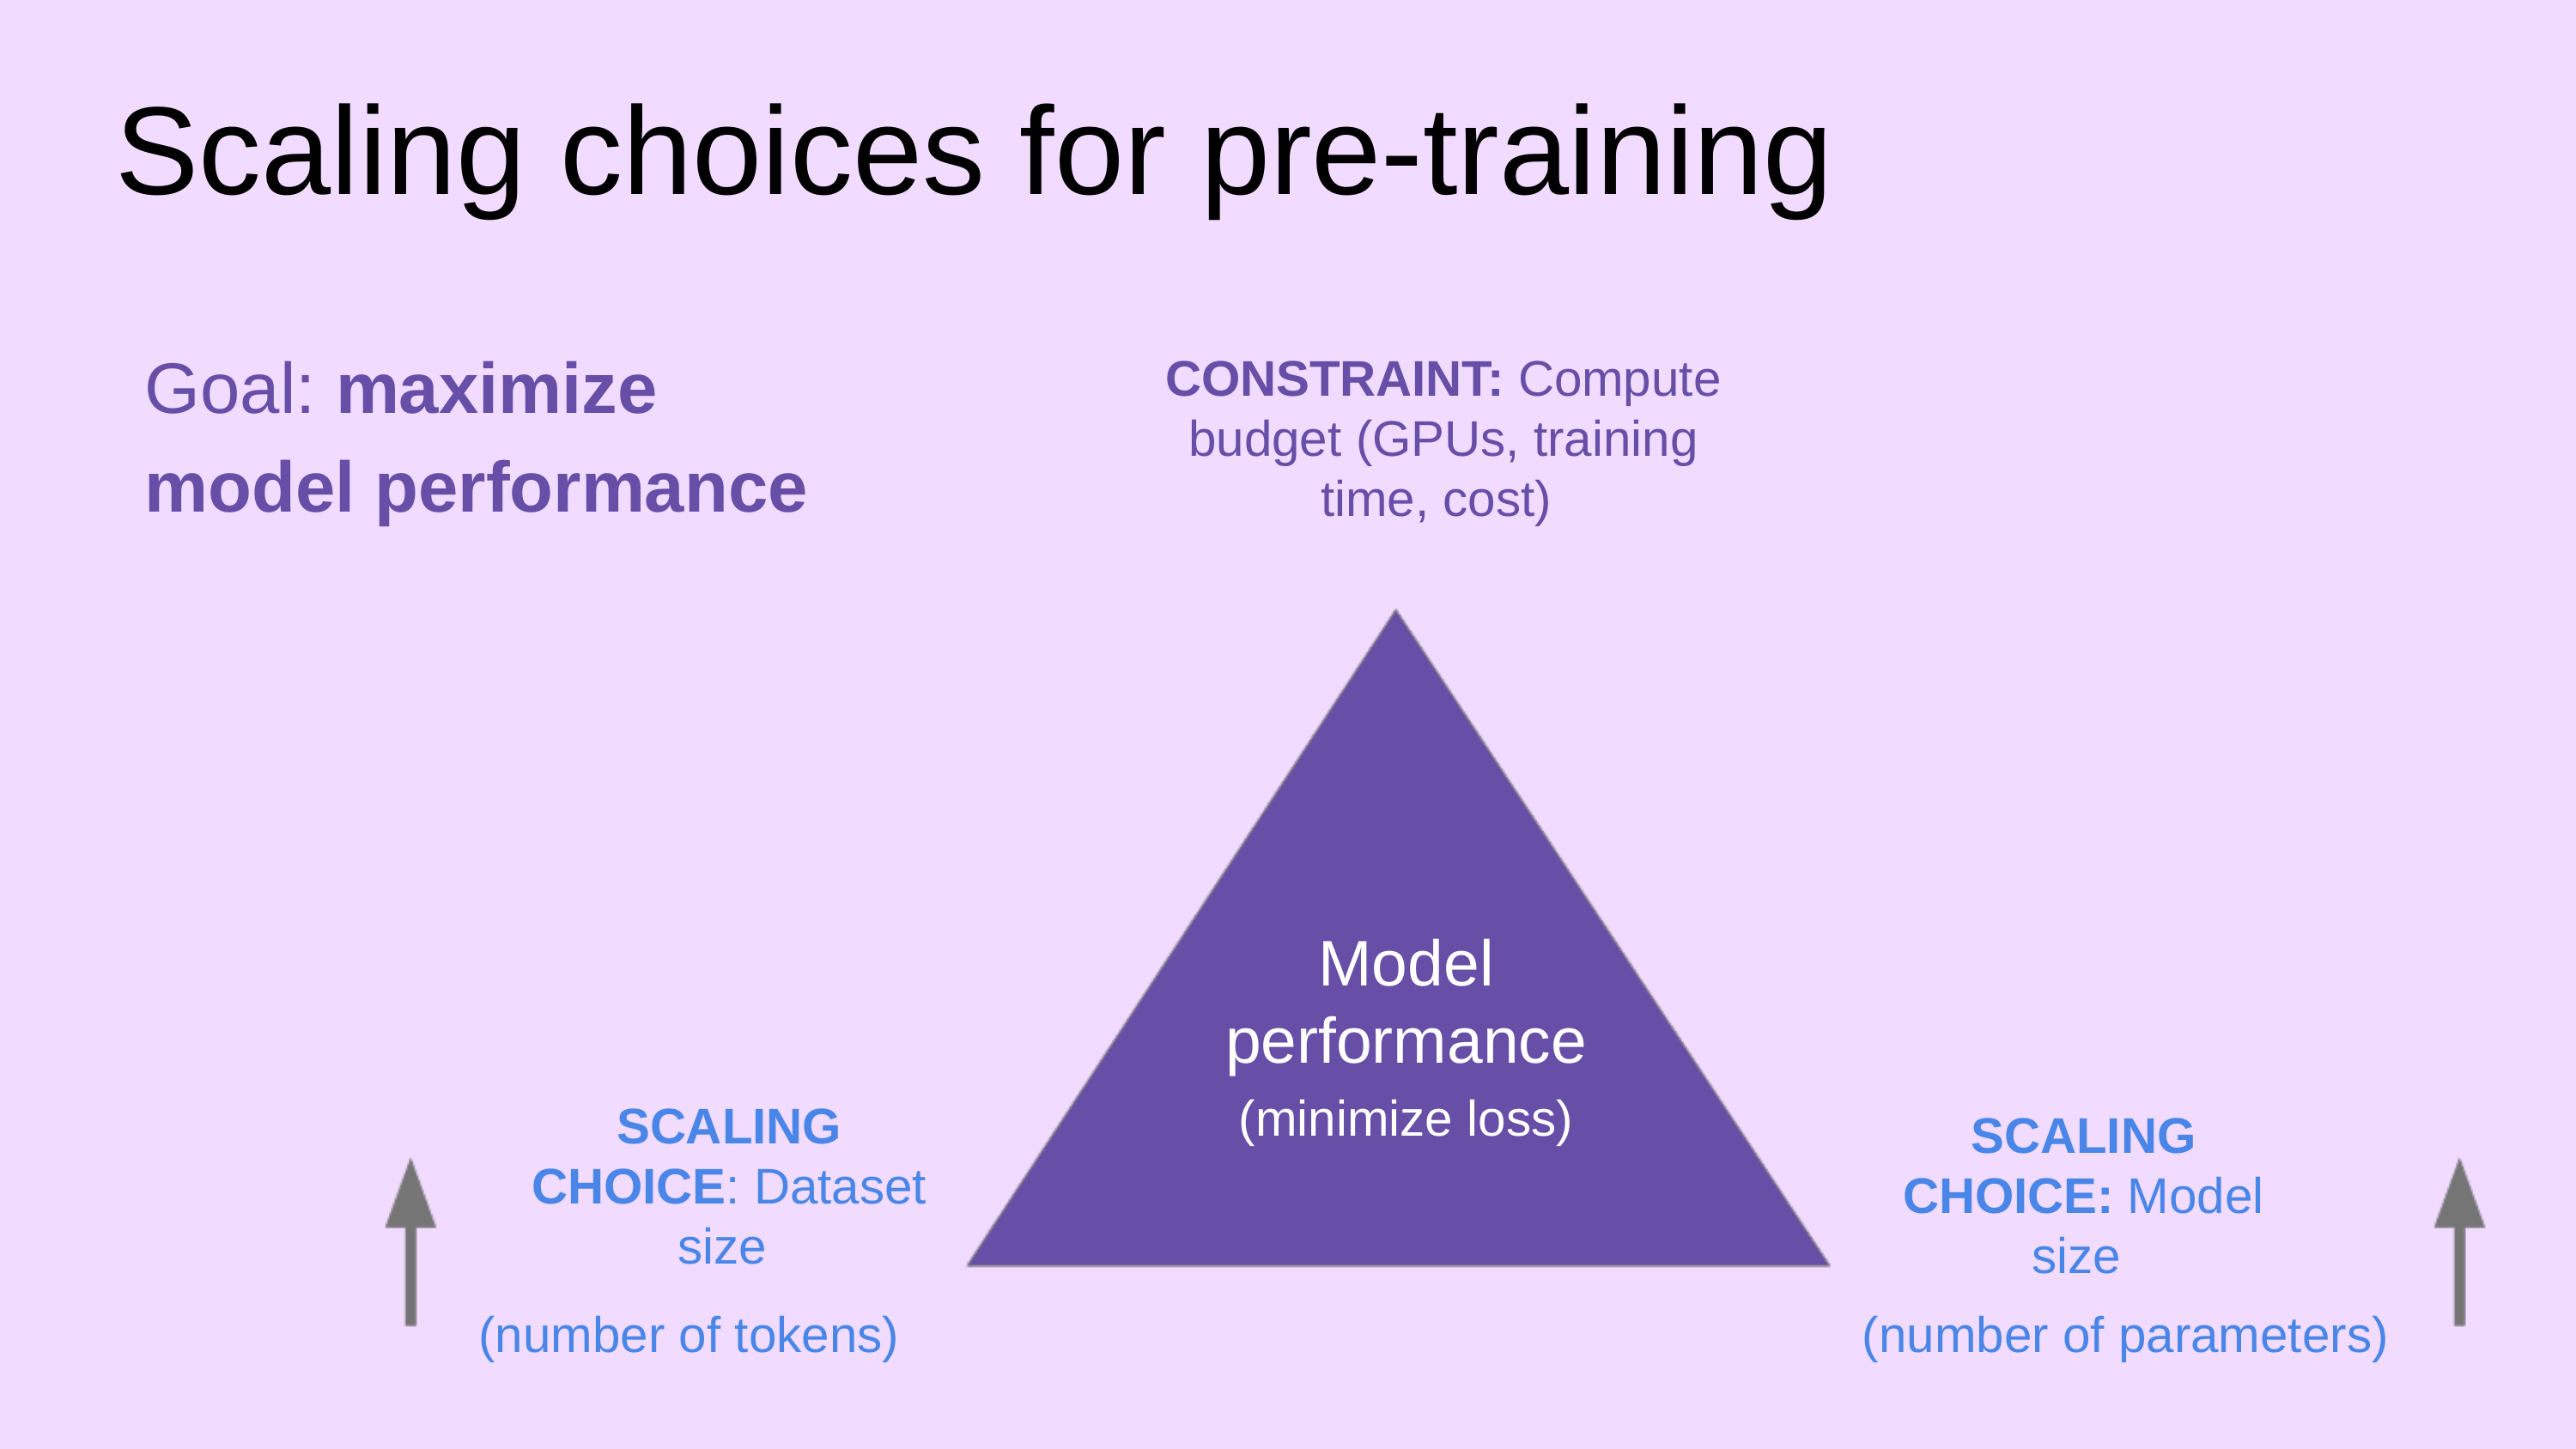

Scaling choices for pre-training
Goal: maximize model performance
CONSTRAINT: Compute budget (GPUs, training time, cost)

Model performance
(minimize loss)
SCALING CHOICE: Dataset size
SCALING CHOICE: Model size
(number of tokens)
(number of parameters)